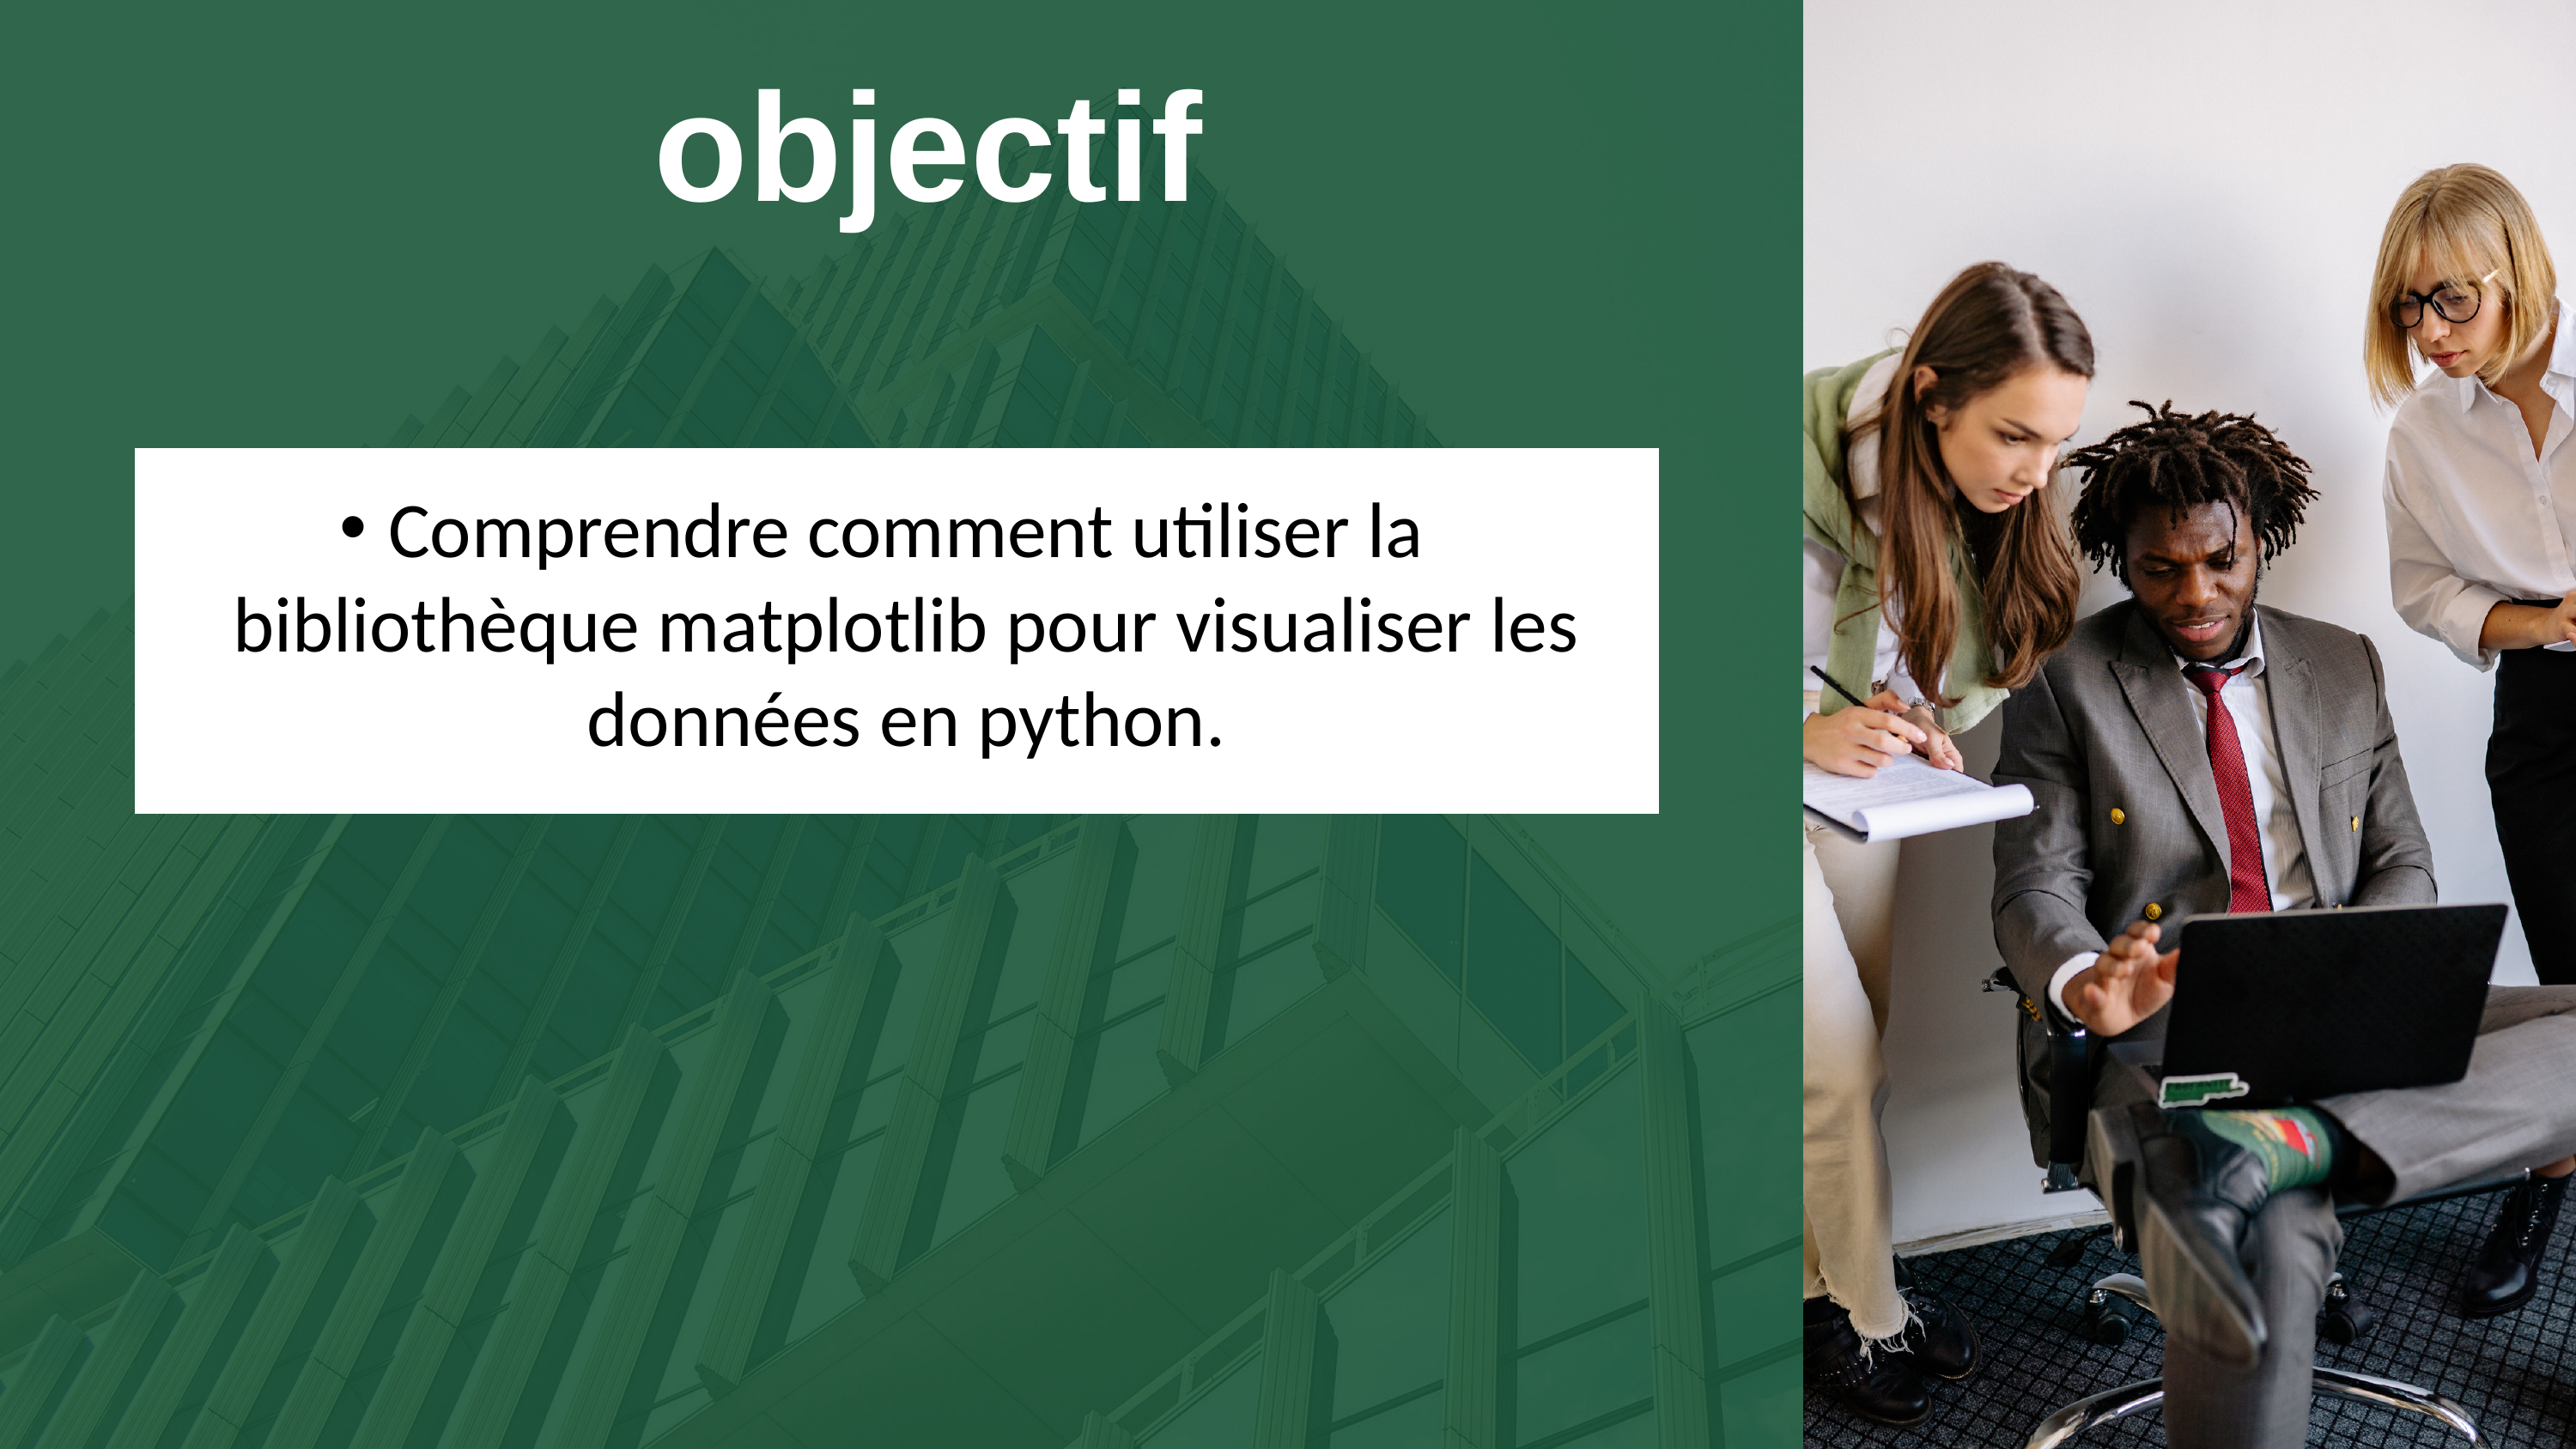

objectif

Comprendre comment utiliser la bibliothèque matplotlib pour visualiser les données en python.